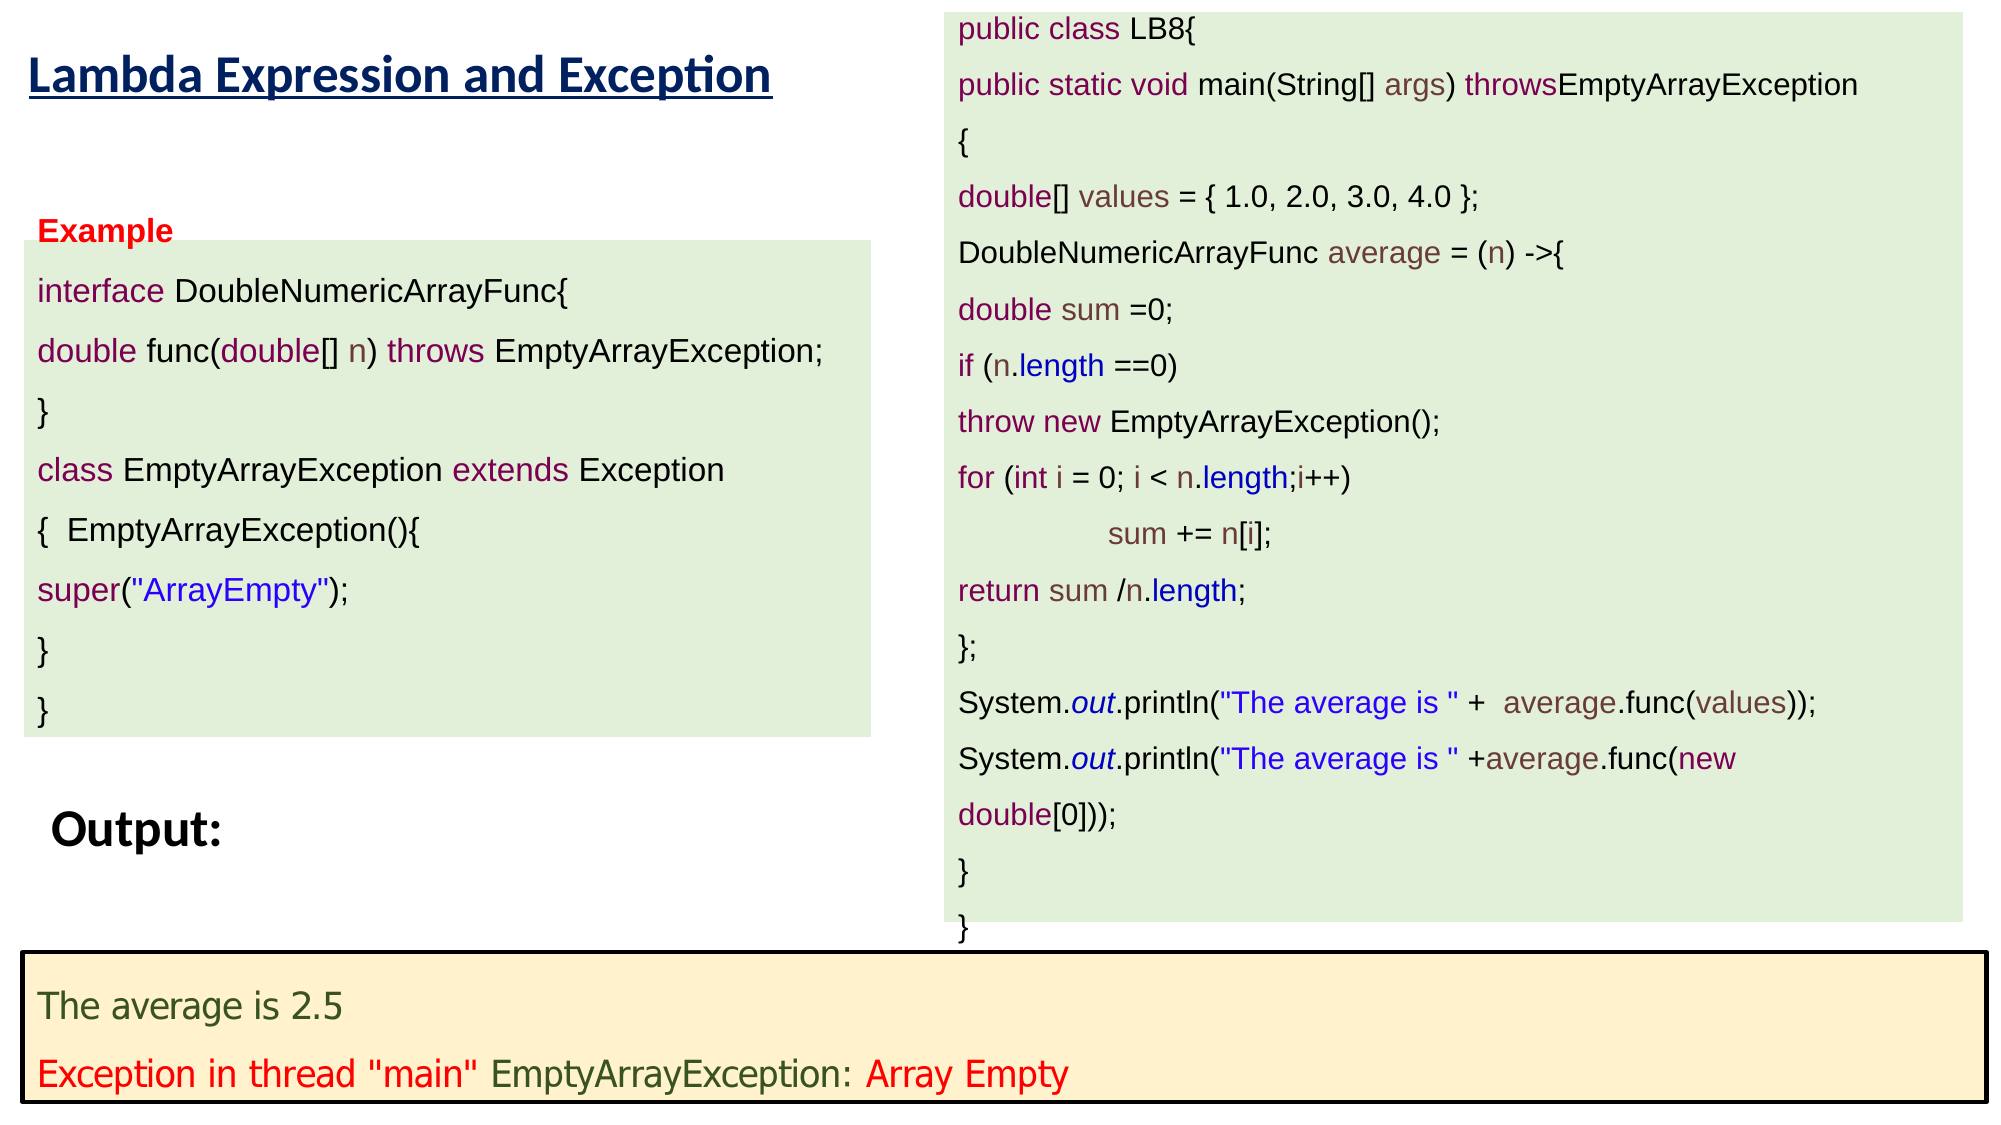

Lambda Expression and Exception

public class LB8{
public static void main(String[] args) throwsEmptyArrayException
{
double[] values = { 1.0, 2.0, 3.0, 4.0 };
DoubleNumericArrayFunc average = (n) ->{
double sum =0;
if (n.length ==0)
throw new EmptyArrayException();
for (int i = 0; i < n.length;i++)
	sum += n[i];
return sum /n.length;
};
System.out.println("The average is " +  average.func(values));
System.out.println("The average is " +average.func(new
double[0]));
}
}
Example
interface DoubleNumericArrayFunc{
double func(double[] n) throws EmptyArrayException;
}
class EmptyArrayException extends Exception {  EmptyArrayException(){
super("ArrayEmpty");
}
}

Output:

The average is 2.5
Exception in thread "main" EmptyArrayException: Array Empty